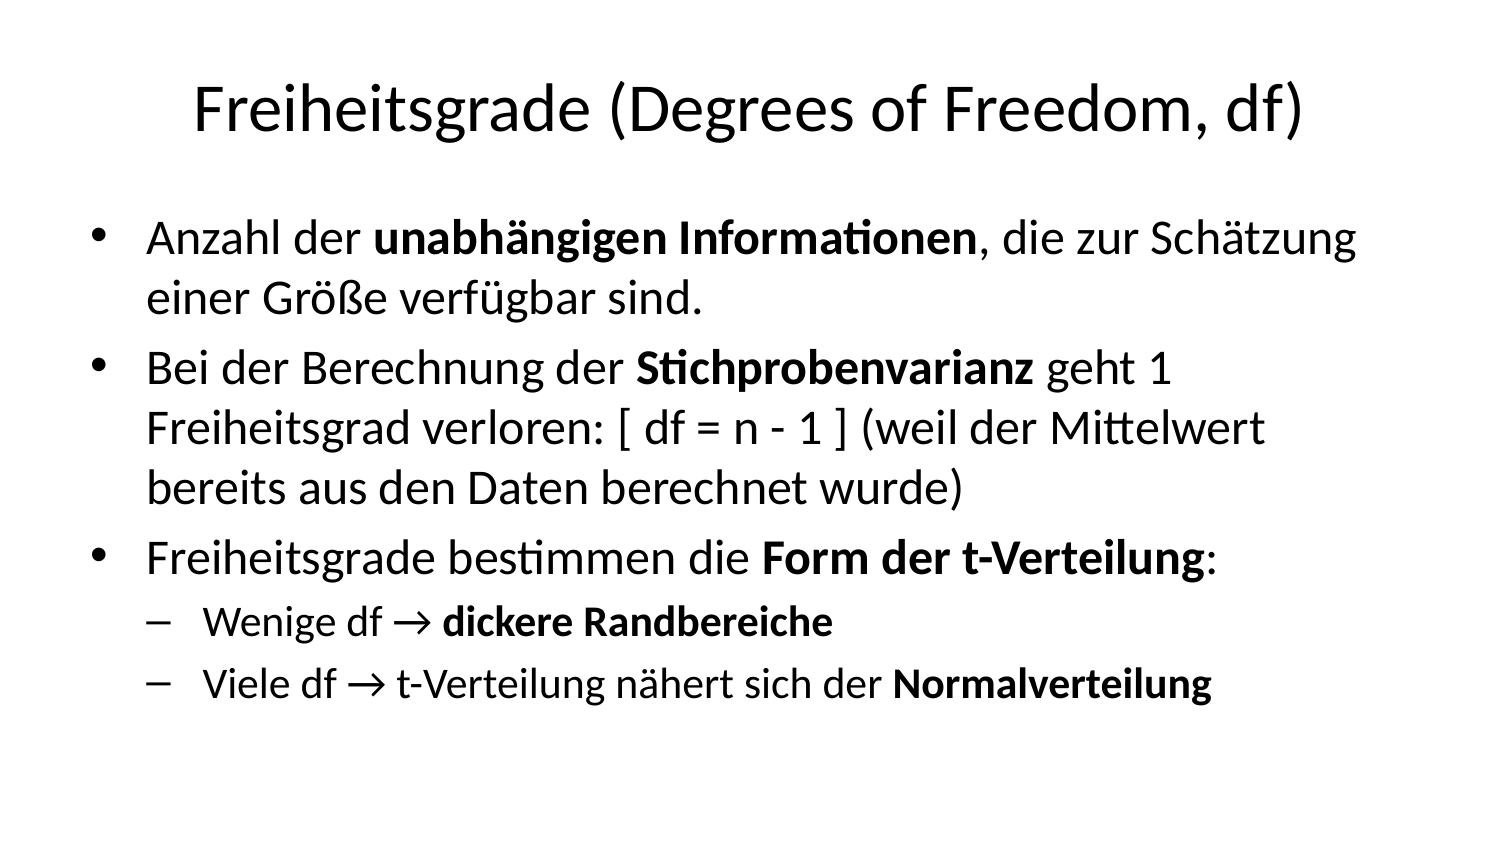

# Freiheitsgrade (Degrees of Freedom, df)
Anzahl der unabhängigen Informationen, die zur Schätzung einer Größe verfügbar sind.
Bei der Berechnung der Stichprobenvarianz geht 1 Freiheitsgrad verloren: [ df = n - 1 ] (weil der Mittelwert bereits aus den Daten berechnet wurde)
Freiheitsgrade bestimmen die Form der t-Verteilung:
Wenige df → dickere Randbereiche
Viele df → t-Verteilung nähert sich der Normalverteilung